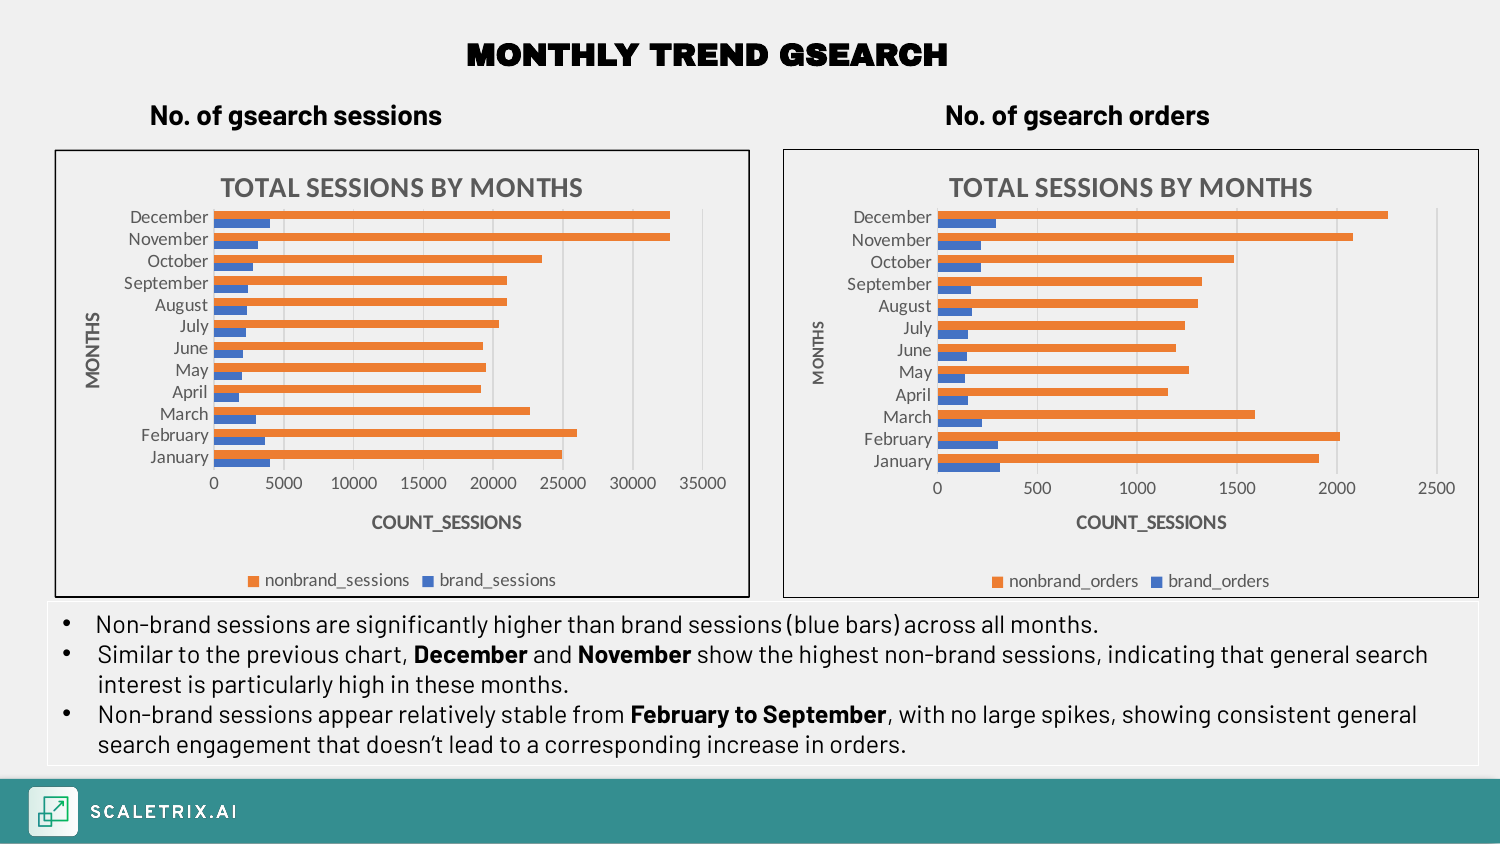

MONTHLY TREND GSEARCH
No. of gsearch sessions
No. of gsearch orders

### Chart: TOTAL SESSIONS BY MONTHS

| Category | brand_sessions | nonbrand_sessions |
|---|---|---|
| January | 3985.0 | 24917.0 |
| February | 3628.0 | 25999.0 |
| March | 2965.0 | 22635.0 |
| April | 1793.0 | 19159.0 |
| May | 1974.0 | 19502.0 |
| June | 2035.0 | 19275.0 |
| July | 2250.0 | 20439.0 |
| August | 2332.0 | 21000.0 |
| September | 2422.0 | 20968.0 |
| October | 2798.0 | 23475.0 |
| November | 3128.0 | 32681.0 |
| December | 4019.0 | 32656.0 |

### Chart: TOTAL SESSIONS BY MONTHS

| Category | brand_orders | nonbrand_orders |
|---|---|---|
| January | 314.0 | 1912.0 |
| February | 304.0 | 2017.0 |
| March | 224.0 | 1589.0 |
| April | 154.0 | 1155.0 |
| May | 137.0 | 1261.0 |
| June | 148.0 | 1197.0 |
| July | 153.0 | 1242.0 |
| August | 175.0 | 1307.0 |
| September | 170.0 | 1324.0 |
| October | 220.0 | 1483.0 |
| November | 220.0 | 2081.0 |
| December | 292.0 | 2254.0 |
 Non-brand sessions are significantly higher than brand sessions (blue bars) across all months.
Similar to the previous chart, December and November show the highest non-brand sessions, indicating that general search interest is particularly high in these months.
Non-brand sessions appear relatively stable from February to September, with no large spikes, showing consistent general search engagement that doesn’t lead to a corresponding increase in orders.